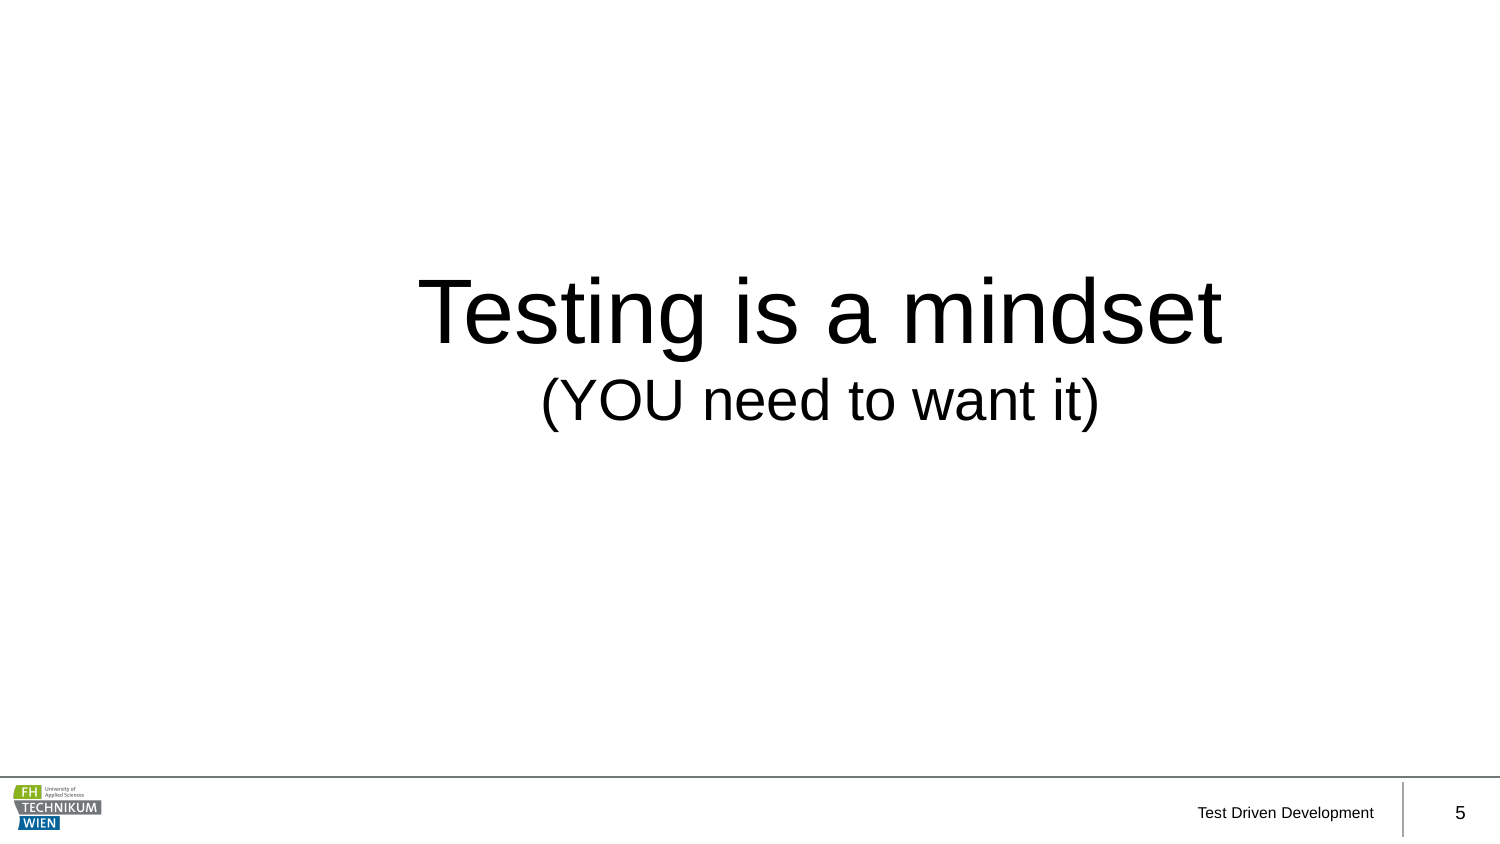

Testing is a mindset
(YOU need to want it)
Test Driven Development
5